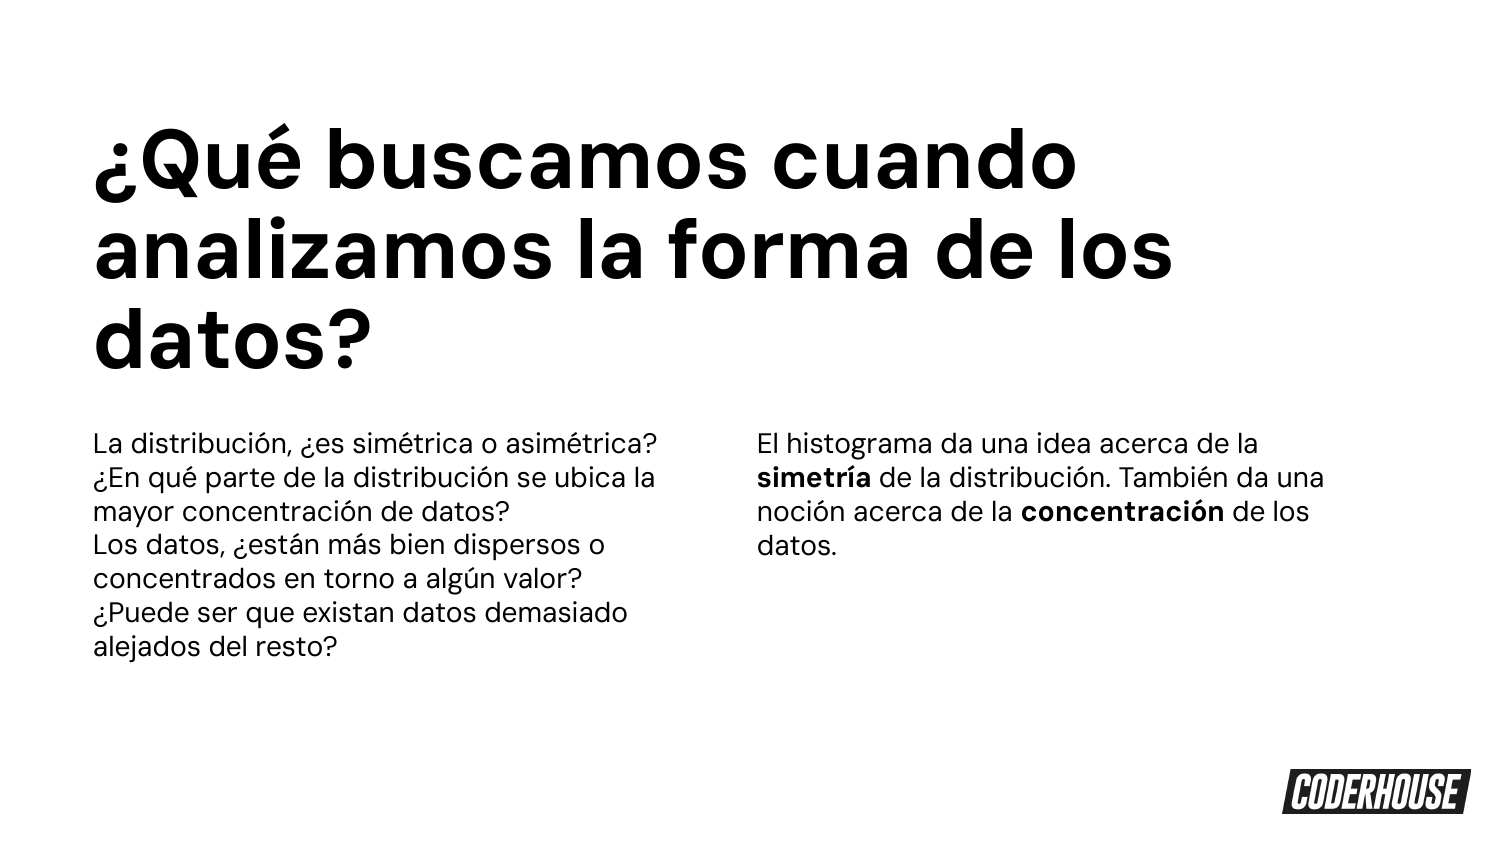

¿Qué buscamos cuando analizamos la forma de los datos?

La distribución, ¿es simétrica o asimétrica?
¿En qué parte de la distribución se ubica la mayor concentración de datos?
Los datos, ¿están más bien dispersos o concentrados en torno a algún valor?
¿Puede ser que existan datos demasiado alejados del resto?

El histograma da una idea acerca de la simetría de la distribución. También da una noción acerca de la concentración de los datos.